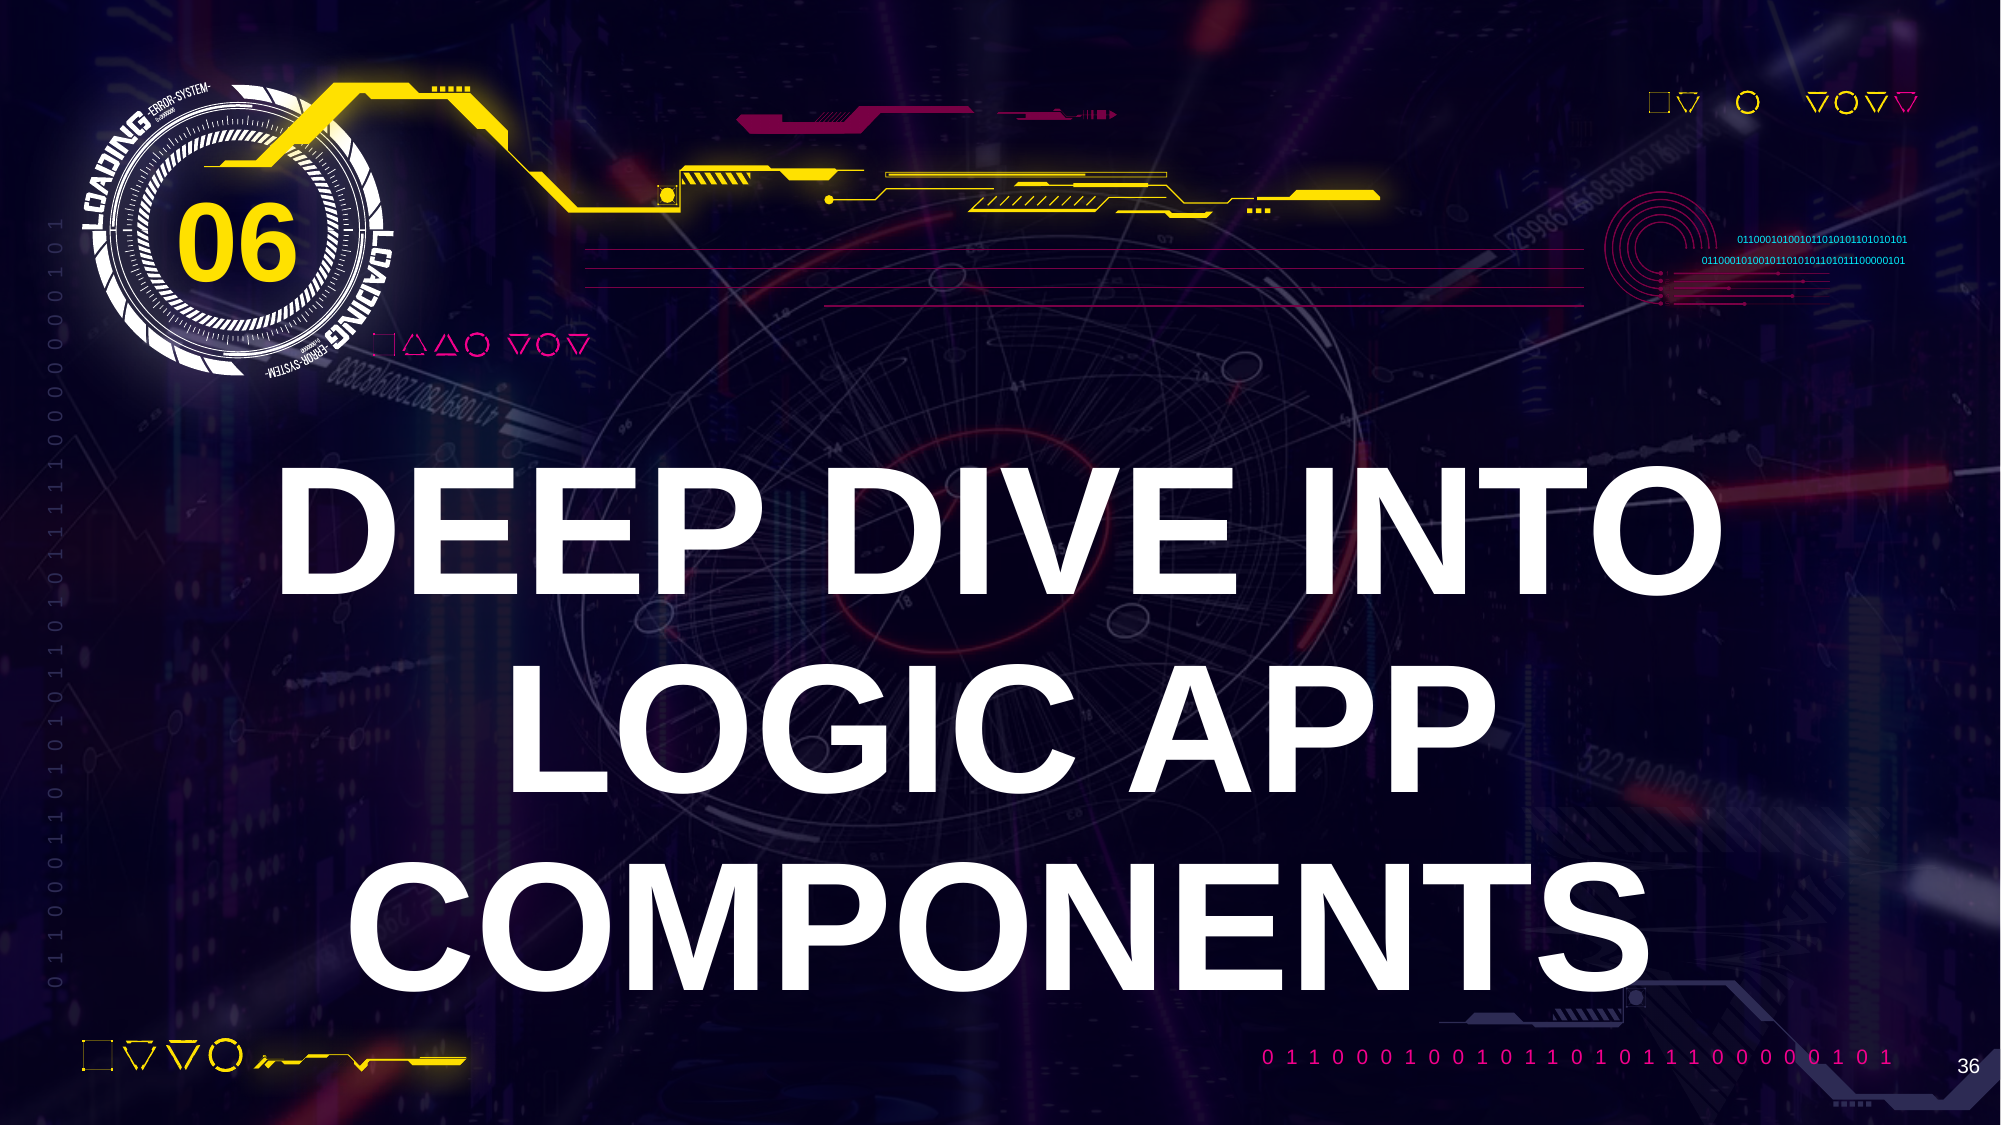

06
# Deep Dive into Logic App Components
36